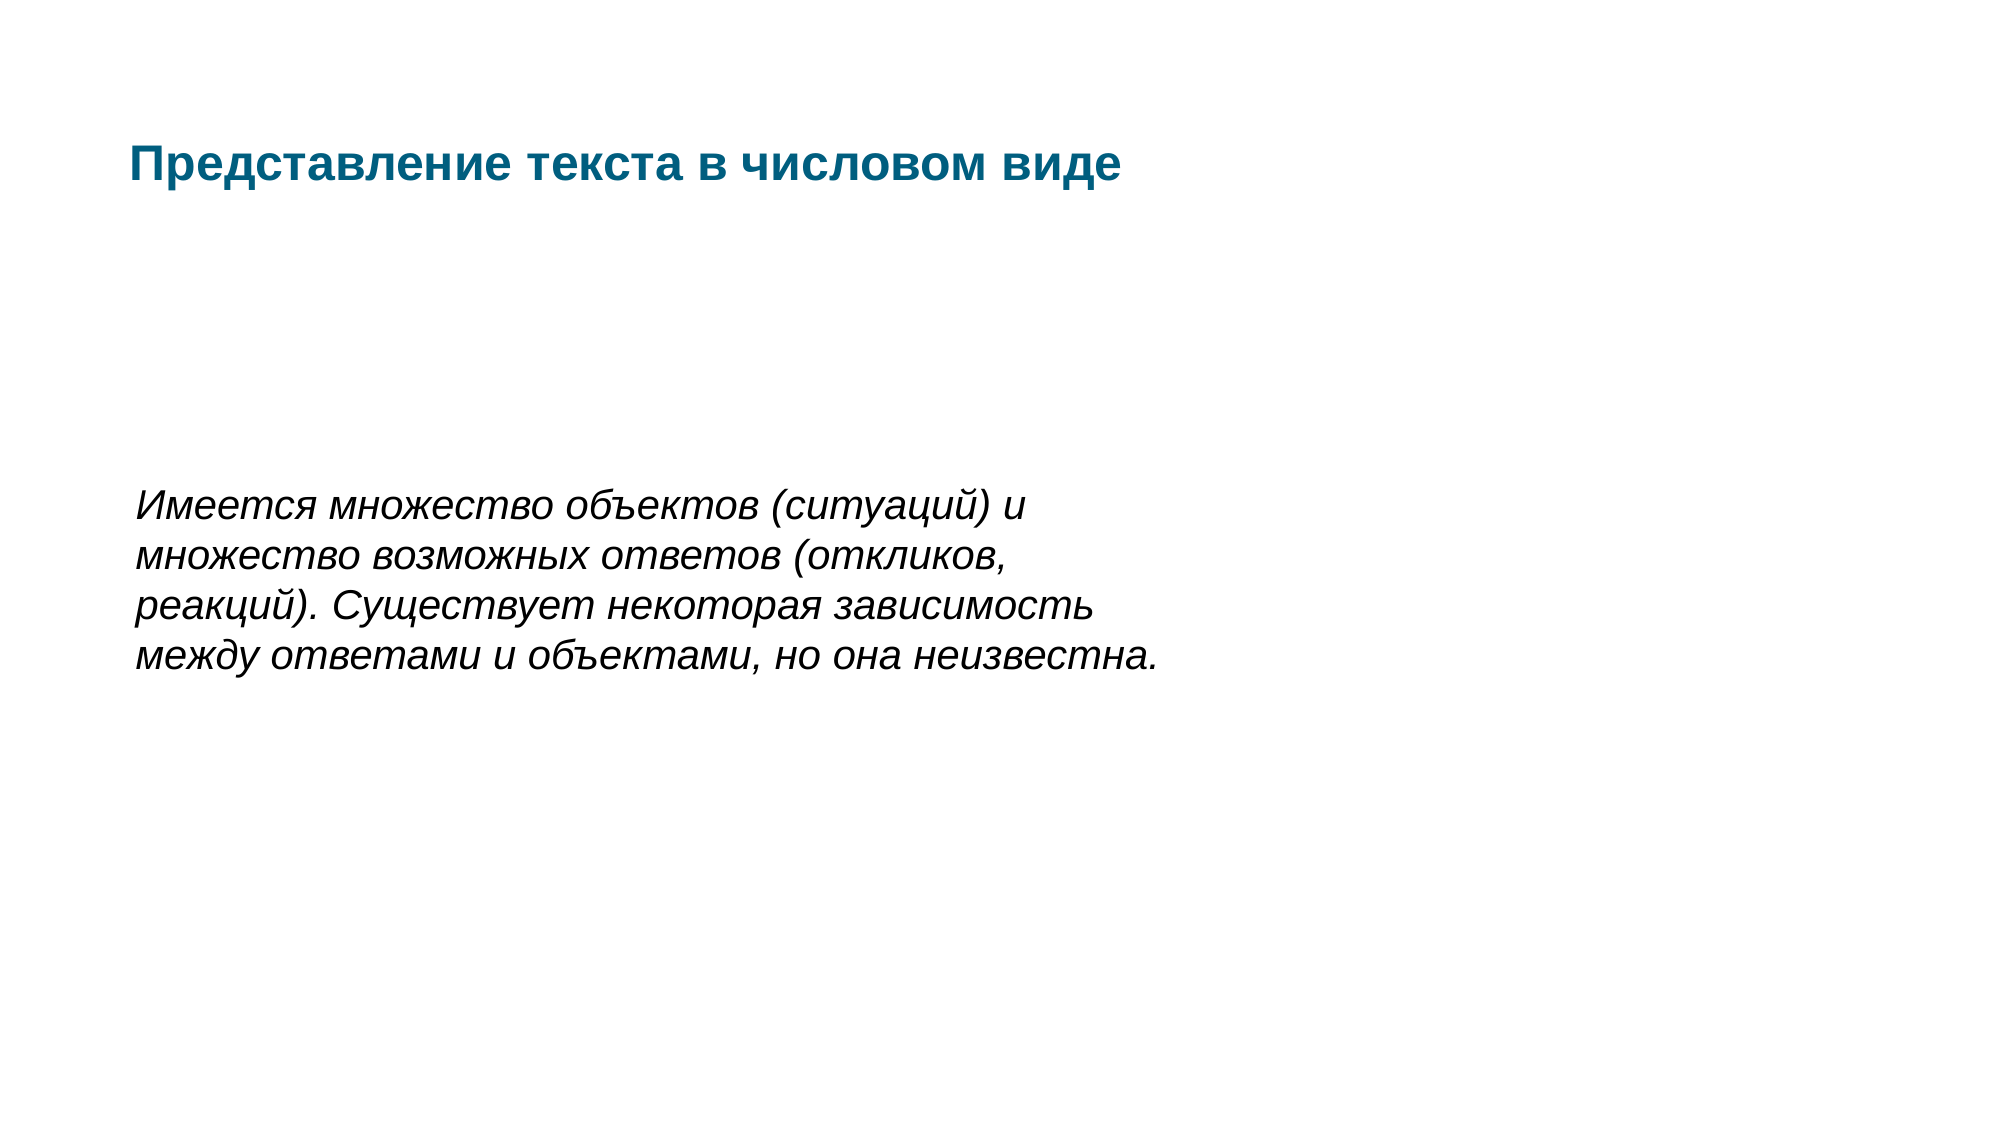

Представление текста в числовом виде
Имеется множество объектов (ситуаций) и множество возможных ответов (откликов, реакций). Существует некоторая зависимость между ответами и объектами, но она неизвестна.